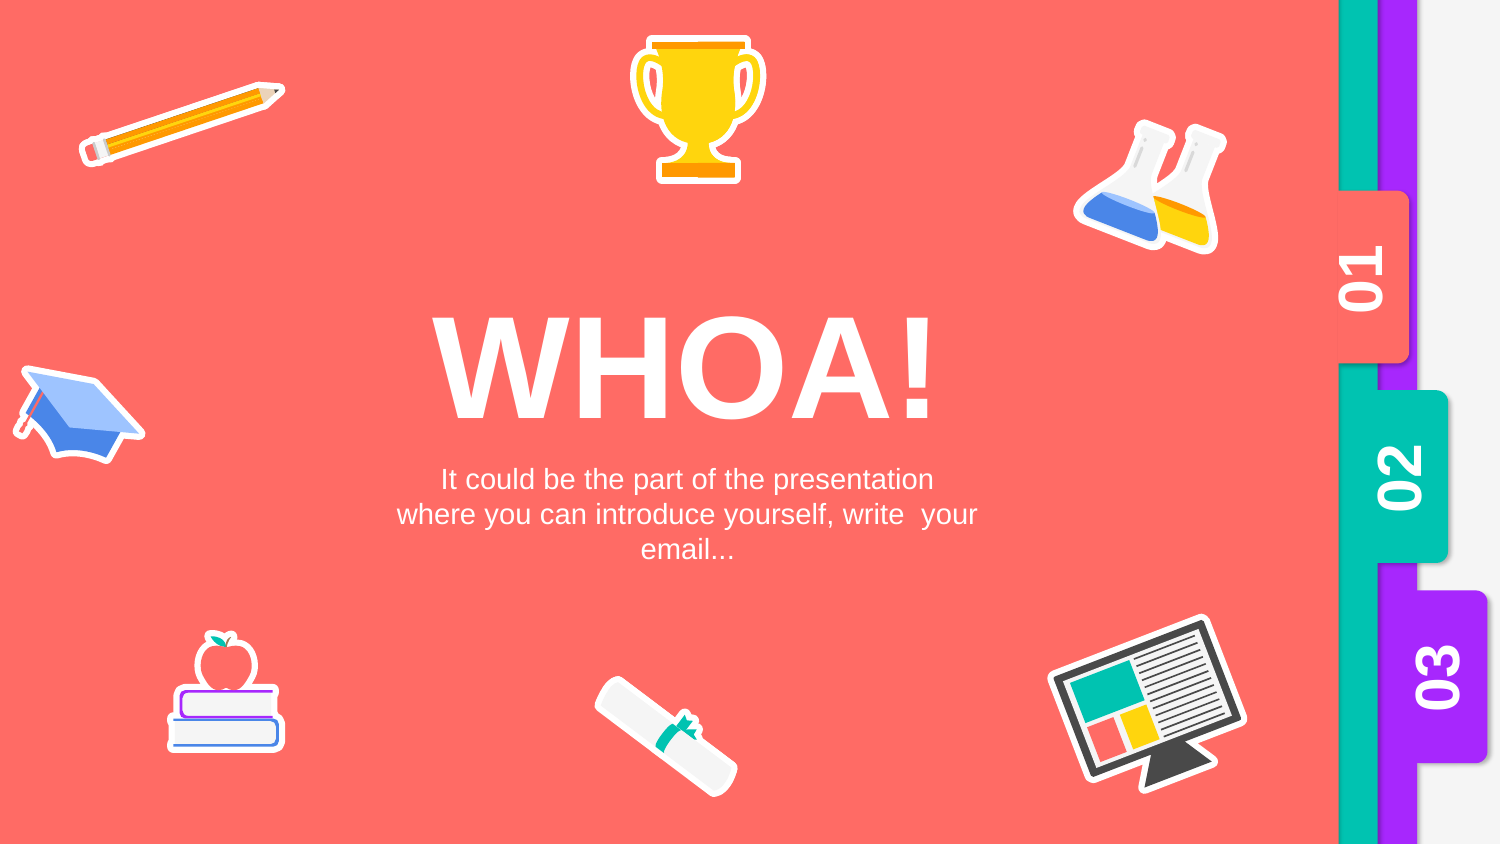

01
# WHOA!
02
It could be the part of the presentation
where you can introduce yourself, write  your email...
03